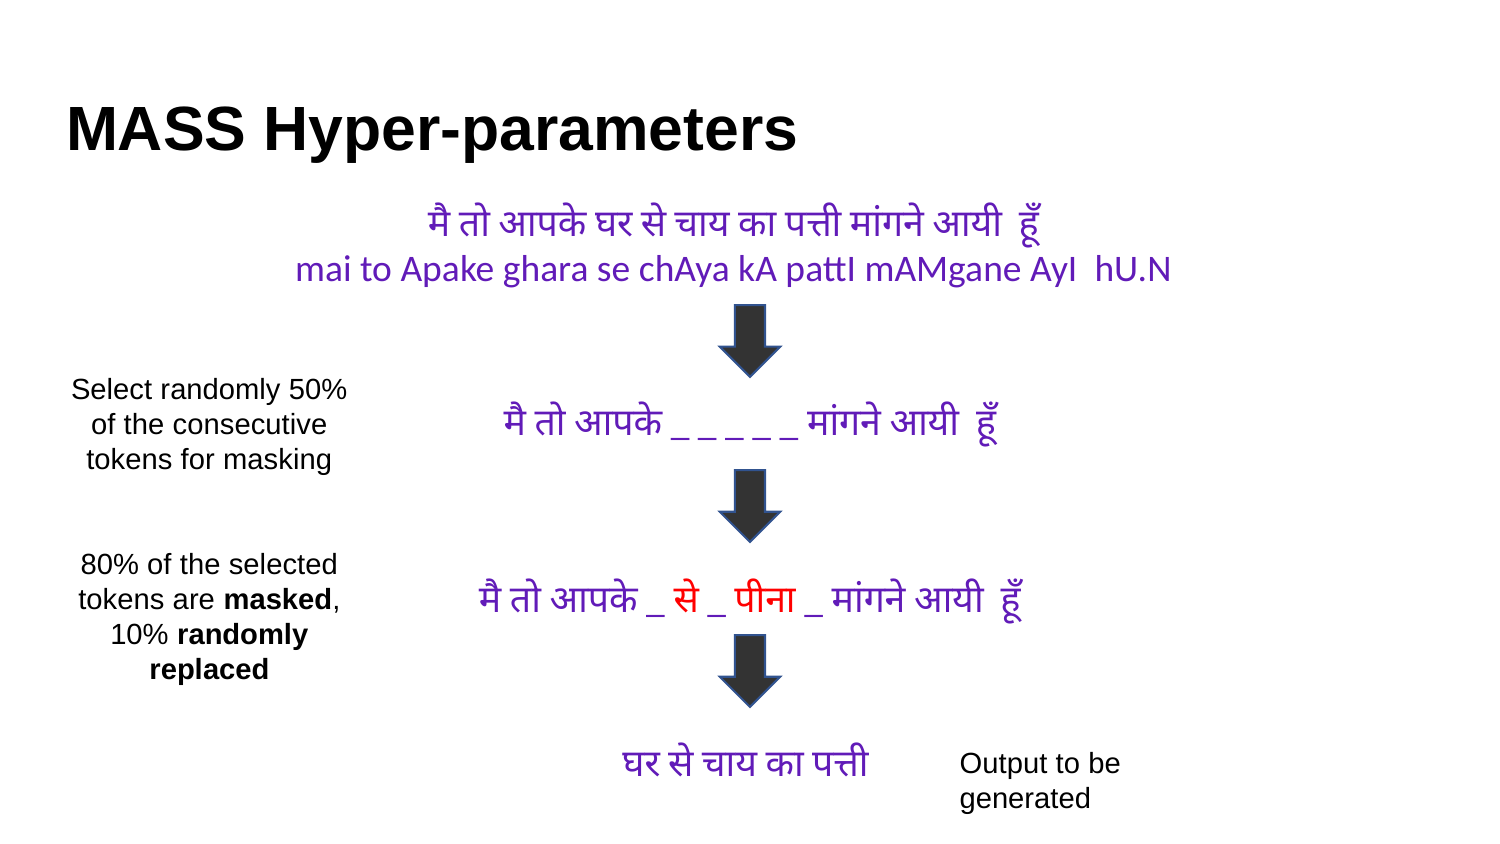

# MASS Hyper-parameters
मै तो आपके घर से चाय का पत्ती मांगने आयी  हूँ
mai to Apake ghara se chAya kA pattI mAMgane AyI  hU.N

Select randomly 50% of the consecutive tokens for masking
मै तो आपके _ _ _ _ _ मांगने आयी  हूँ

80% of the selected tokens are masked, 10% randomly replaced
मै तो आपके _ से _ पीना _ मांगने आयी  हूँ

Output to be generated
घर से चाय का पत्ती